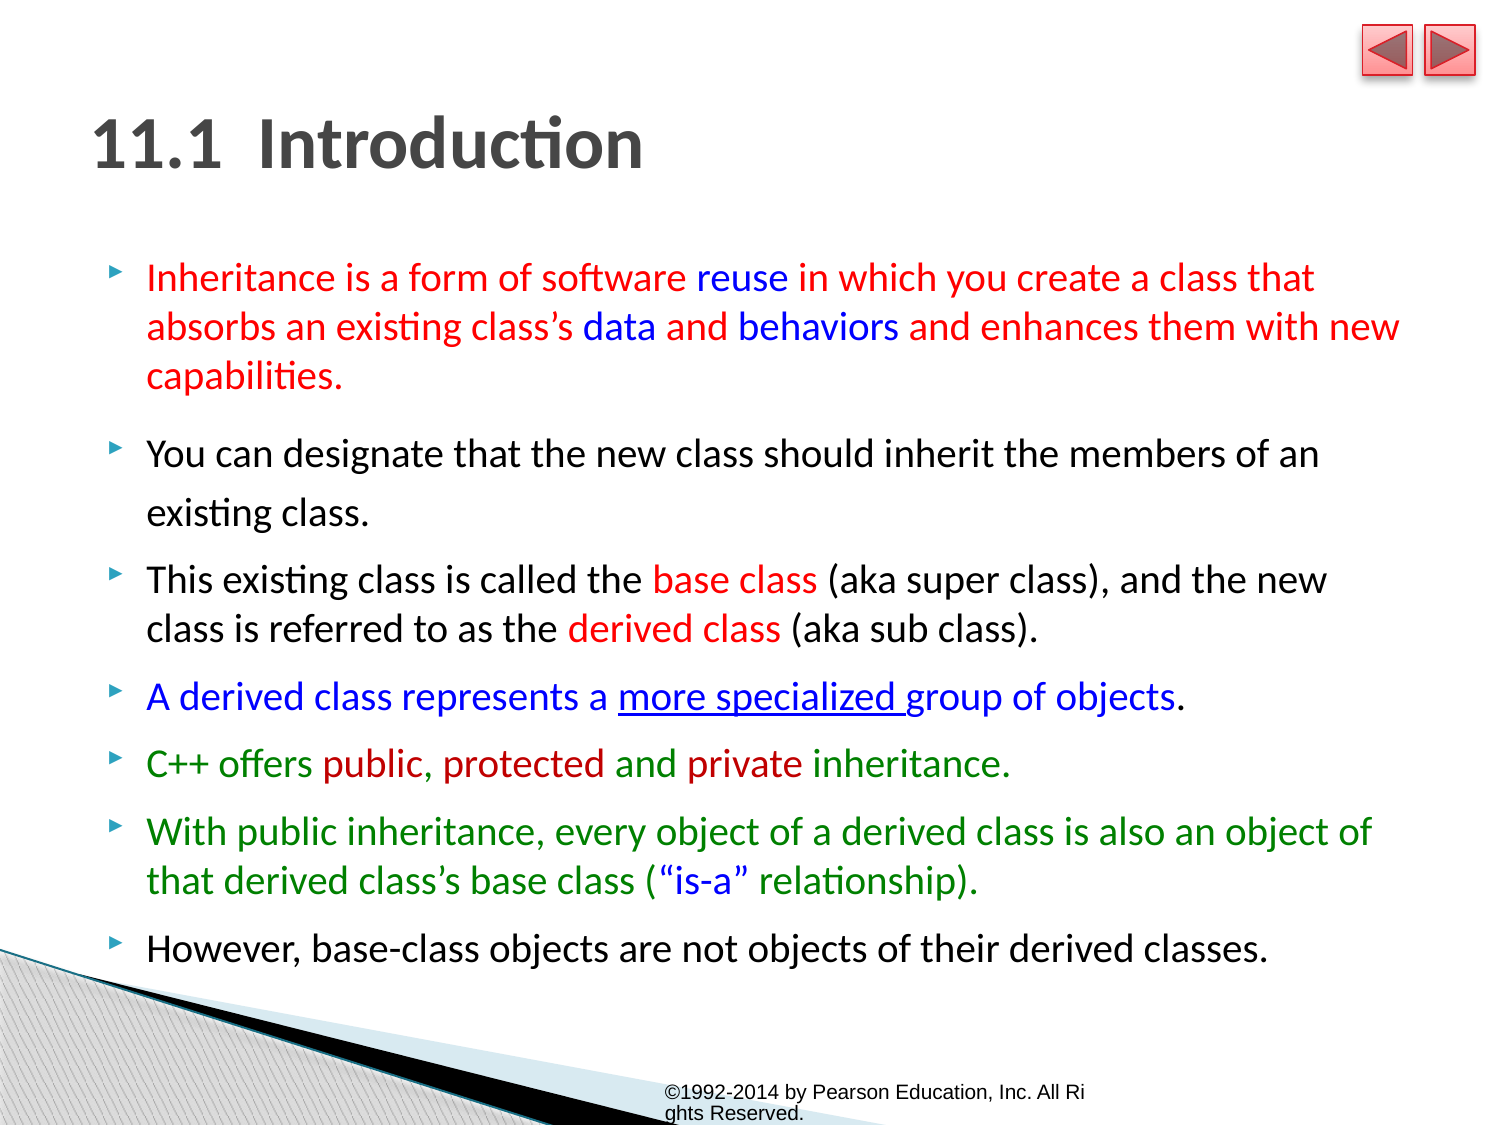

# 11.1  Introduction
Inheritance is a form of software reuse in which you create a class that absorbs an existing class’s data and behaviors and enhances them with new capabilities.
You can designate that the new class should inherit the members of an existing class.
This existing class is called the base class (aka super class), and the new class is referred to as the derived class (aka sub class).
A derived class represents a more specialized group of objects.
C++ offers public, protected and private inheritance.
With public inheritance, every object of a derived class is also an object of that derived class’s base class (“is-a” relationship).
However, base-class objects are not objects of their derived classes.

©1992-2014 by Pearson Education, Inc. All Rights Reserved.